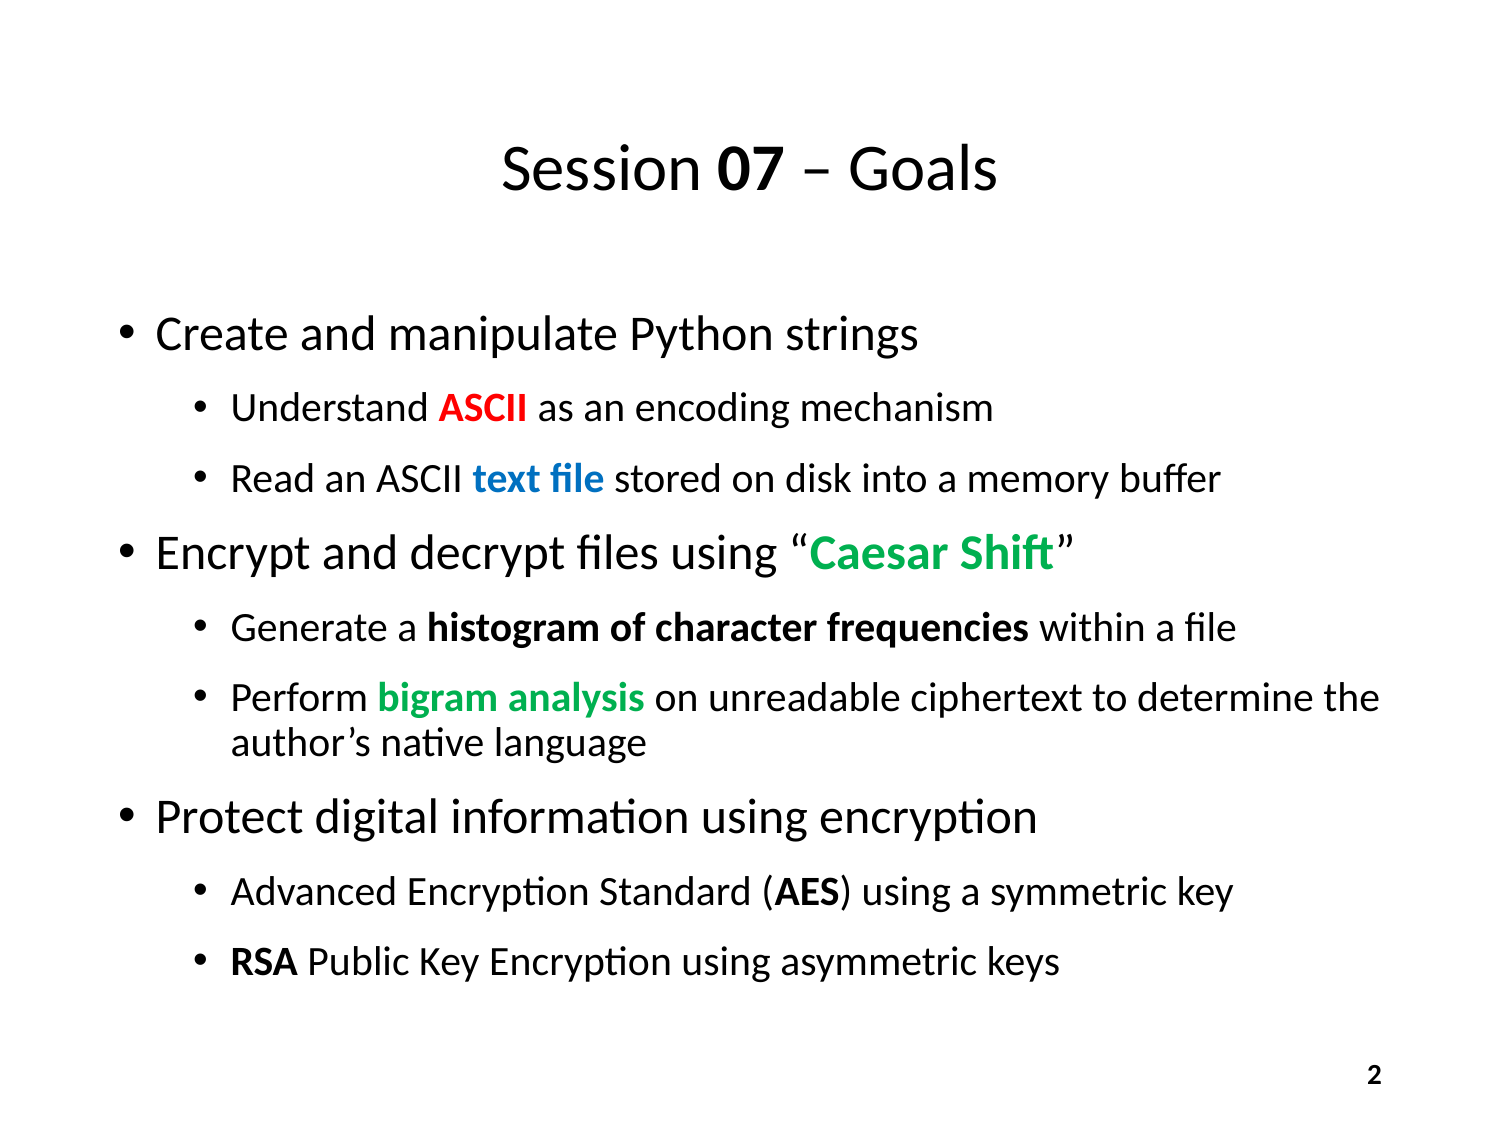

# Session 07 – Goals
Create and manipulate Python strings
Understand ASCII as an encoding mechanism
Read an ASCII text file stored on disk into a memory buffer
Encrypt and decrypt files using “Caesar Shift”
Generate a histogram of character frequencies within a file
Perform bigram analysis on unreadable ciphertext to determine the author’s native language
Protect digital information using encryption
Advanced Encryption Standard (AES) using a symmetric key
RSA Public Key Encryption using asymmetric keys

2